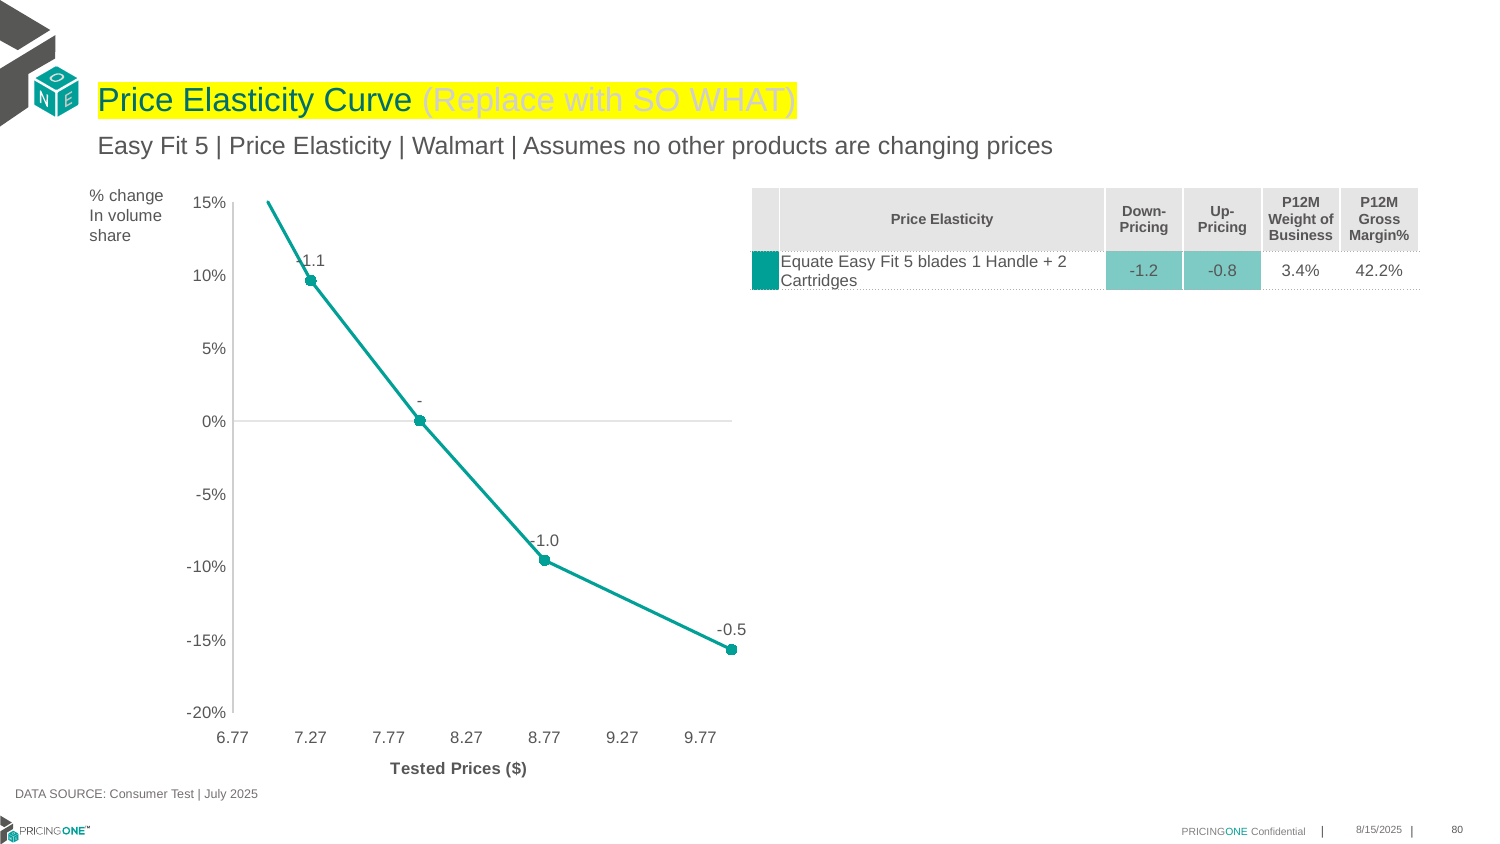

# Price Elasticity Curve (Replace with SO WHAT)
Easy Fit 5 | Price Elasticity | Walmart | Assumes no other products are changing prices
% change In volume share
|  | Price Elasticity | Down-Pricing | Up-Pricing | P12M Weight of Business | P12M Gross Margin% |
| --- | --- | --- | --- | --- | --- |
|  | Equate Easy Fit 5 blades 1 Handle + 2 Cartridges | -1.2 | -0.8 | 3.4% | 42.2% |

### Chart

| Category | Equate Easy Fit 5 blades 1 Handle + 2 Cartridges |
|---|---|
DATA SOURCE: Consumer Test | July 2025

8/15/2025
80